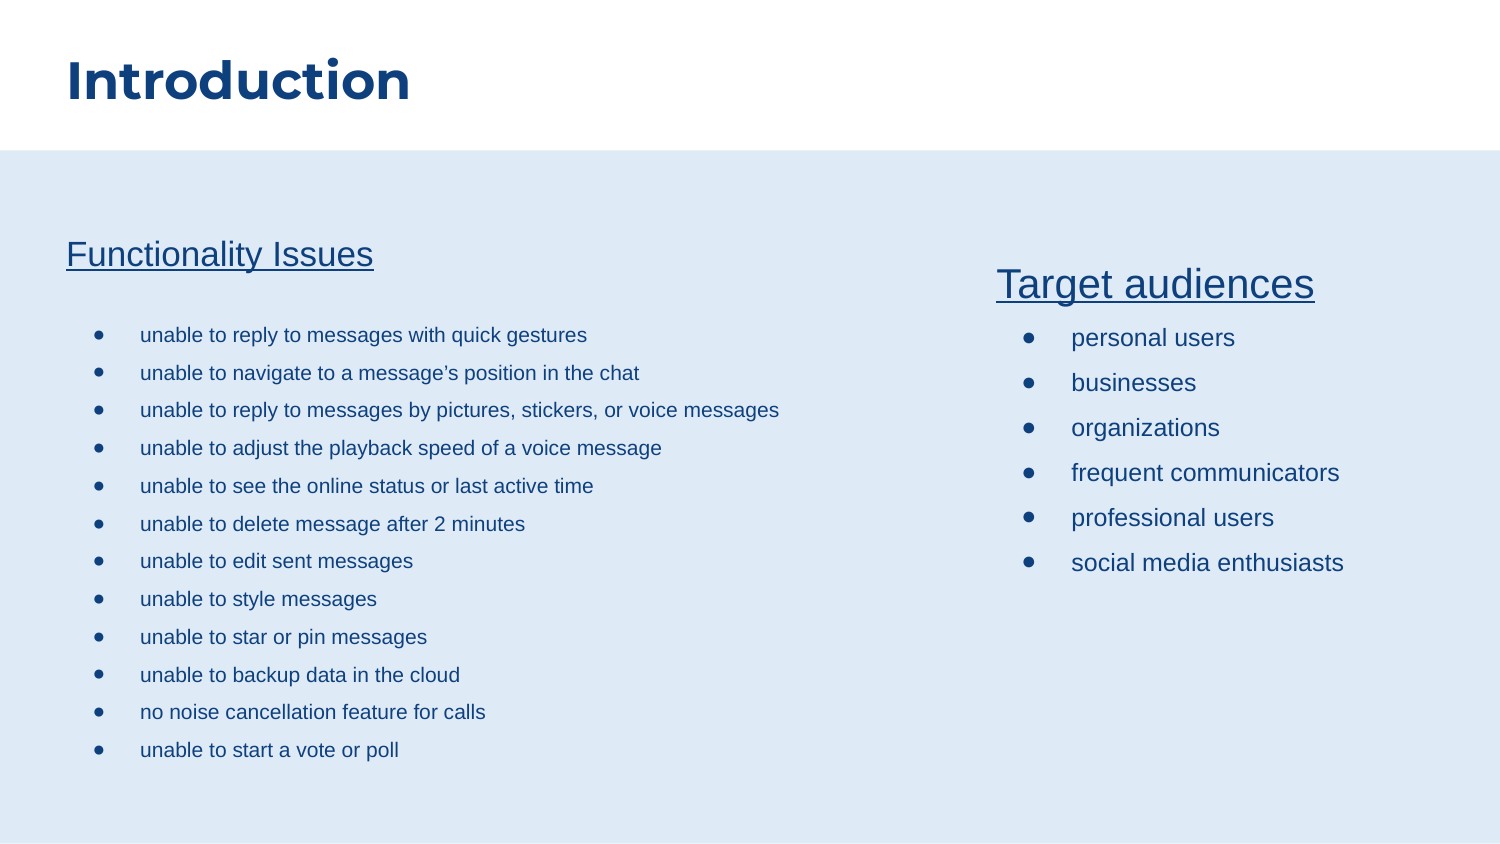

# Introduction
Functionality Issues
unable to reply to messages with quick gestures
unable to navigate to a message’s position in the chat
unable to reply to messages by pictures, stickers, or voice messages
unable to adjust the playback speed of a voice message
unable to see the online status or last active time
unable to delete message after 2 minutes
unable to edit sent messages
unable to style messages
unable to star or pin messages
unable to backup data in the cloud
no noise cancellation feature for calls
unable to start a vote or poll
Target audiences
personal users
businesses
organizations
frequent communicators
professional users
social media enthusiasts